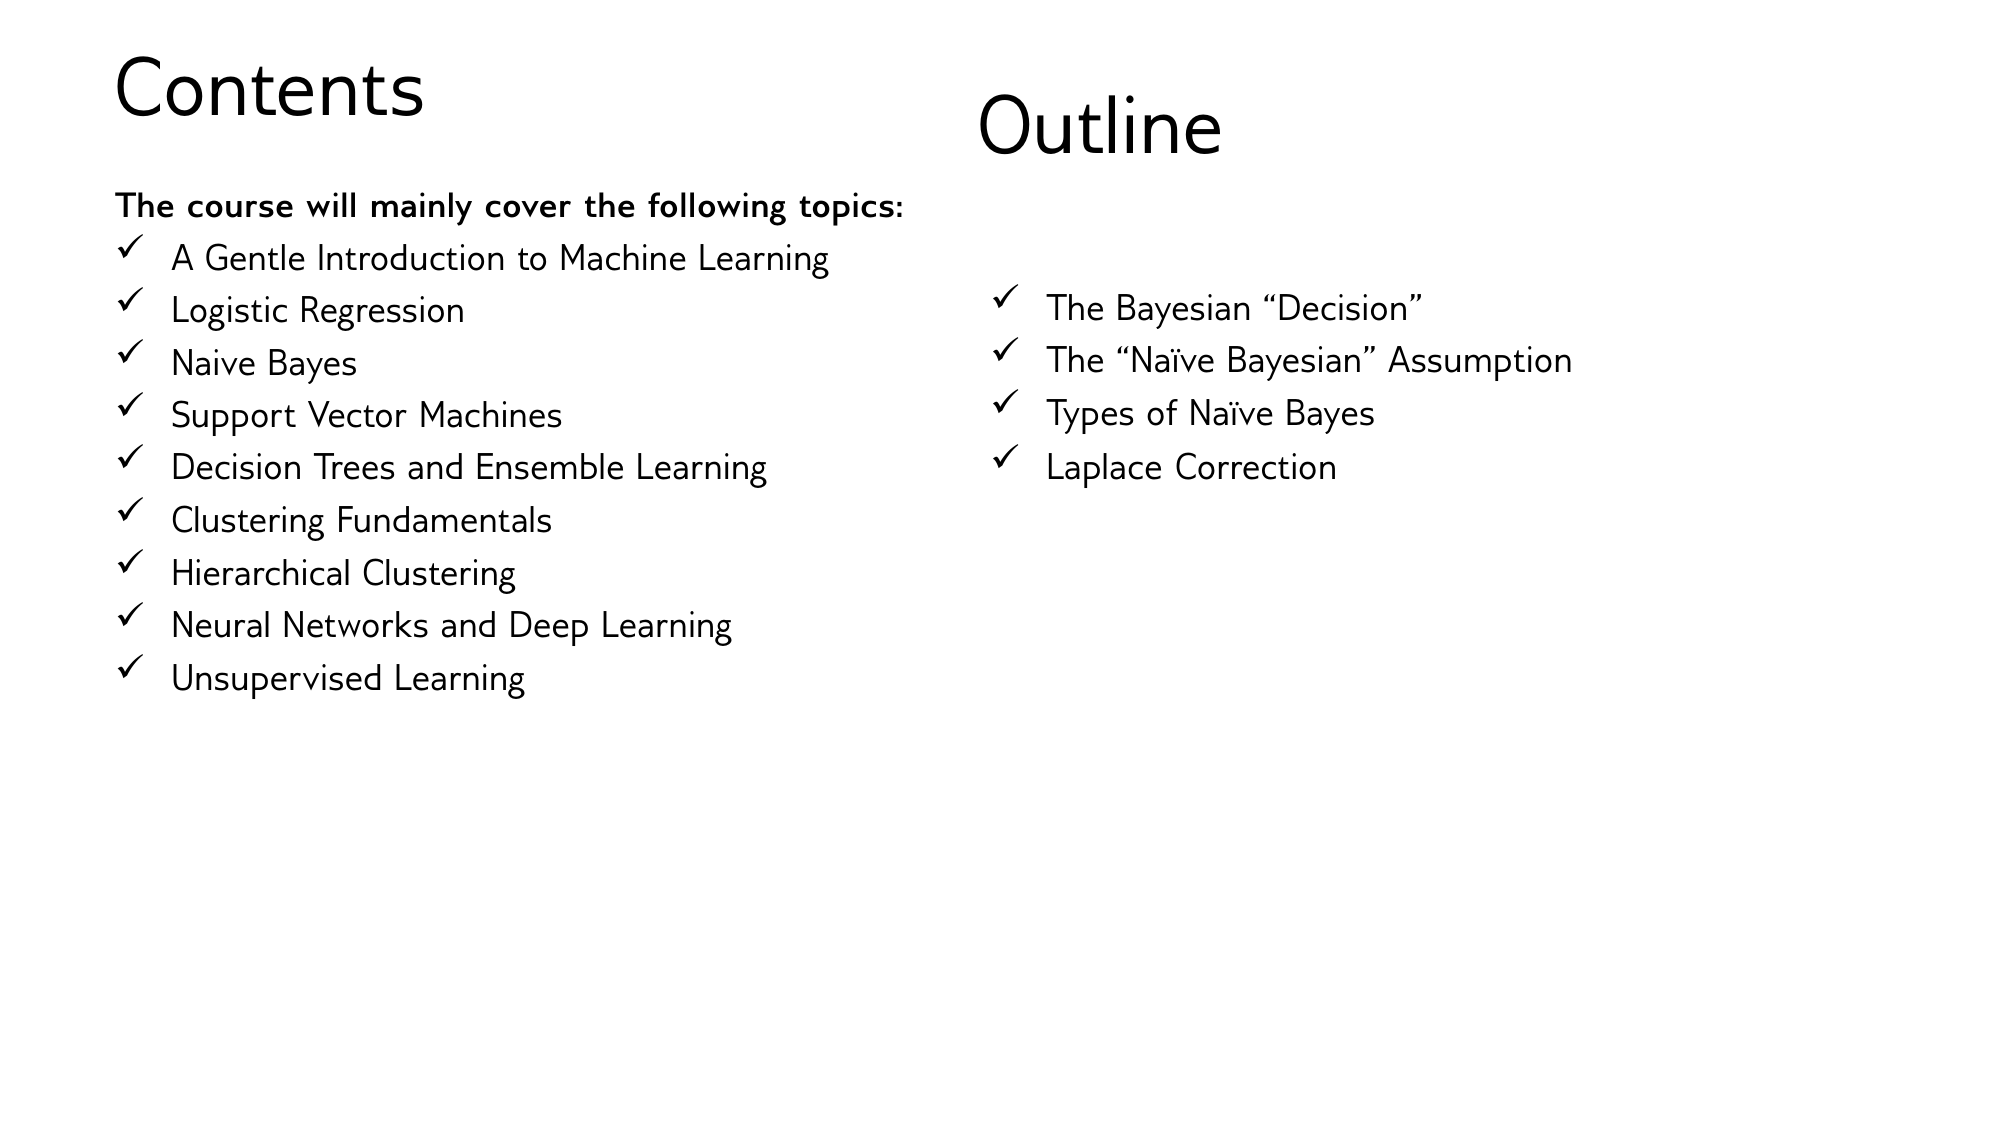

# Contents
Outline
The course will mainly cover the following topics:
A Gentle Introduction to Machine Learning
Logistic Regression
Naive Bayes
Support Vector Machines
Decision Trees and Ensemble Learning
Clustering Fundamentals
Hierarchical Clustering
Neural Networks and Deep Learning
Unsupervised Learning

The Bayesian “Decision”
The “Naïve Bayesian” Assumption
Types of Naïve Bayes
Laplace Correction